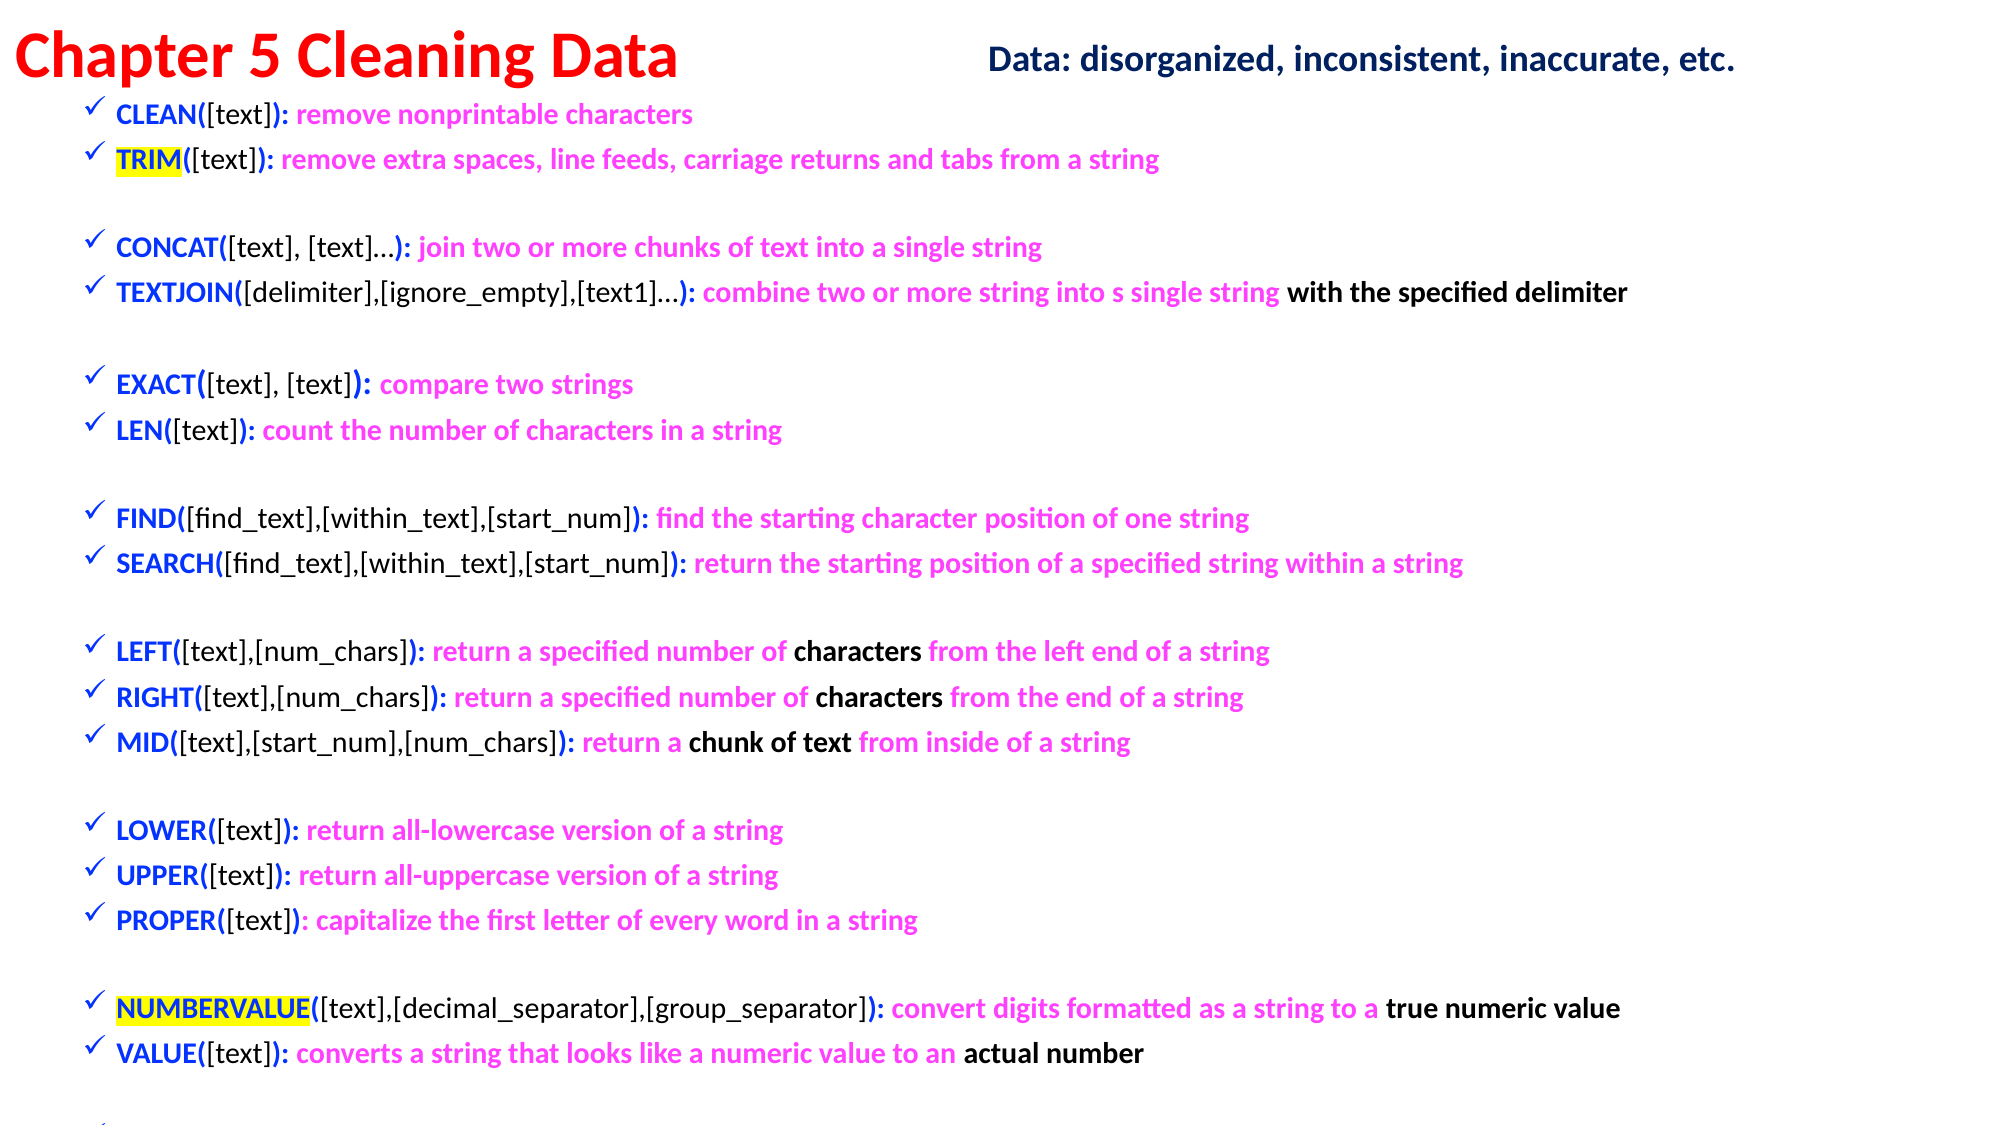

# Chapter 5 Cleaning Data
Data: disorganized, inconsistent, inaccurate, etc.
CLEAN([text]): remove nonprintable characters
TRIM([text]): remove extra spaces, line feeds, carriage returns and tabs from a string

CONCAT([text], [text]…): join two or more chunks of text into a single string
TEXTJOIN([delimiter],[ignore_empty],[text1]…): combine two or more string into s single string with the specified delimiter

EXACT([text], [text]): compare two strings
LEN([text]): count the number of characters in a string

FIND([find_text],[within_text],[start_num]): find the starting character position of one string
SEARCH([find_text],[within_text],[start_num]): return the starting position of a specified string within a string

LEFT([text],[num_chars]): return a specified number of characters from the left end of a string
RIGHT([text],[num_chars]): return a specified number of characters from the end of a string
MID([text],[start_num],[num_chars]): return a chunk of text from inside of a string

LOWER([text]): return all-lowercase version of a string
UPPER([text]): return all-uppercase version of a string
PROPER([text]): capitalize the first letter of every word in a string

NUMBERVALUE([text],[decimal_separator],[group_separator]): convert digits formatted as a string to a true numeric value
VALUE([text]): converts a string that looks like a numeric value to an actual number

REPLACE ([old_text],[start_num],[num_chars],[new_text]): replace a portion of a string with new text
SUBSTITUTE([text],[old_text],[new_text],[instance_num]): replace occurrences of text in a string